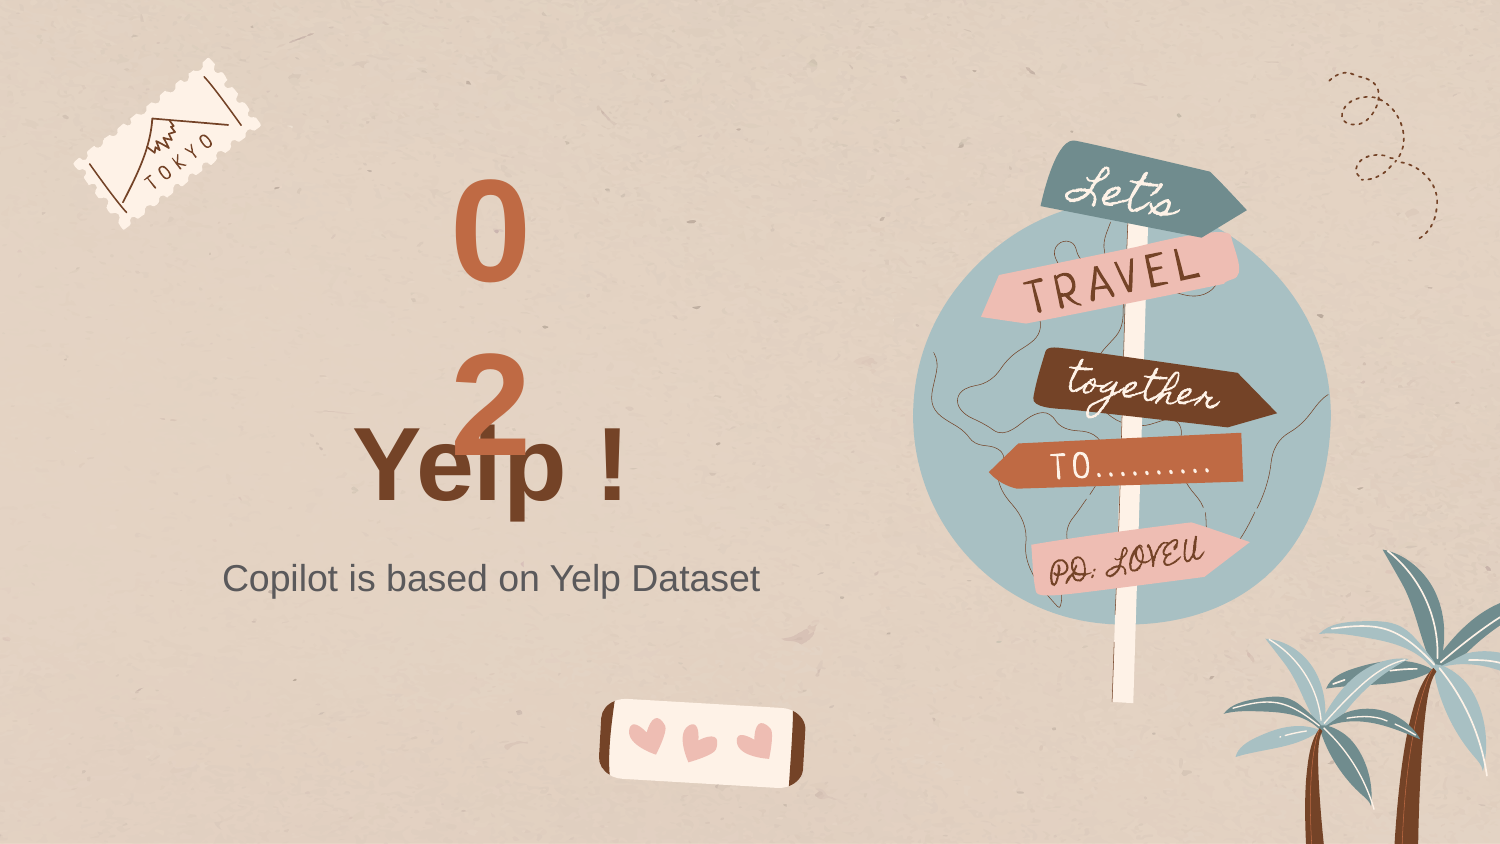

02
# Yelp !
Copilot is based on Yelp Dataset